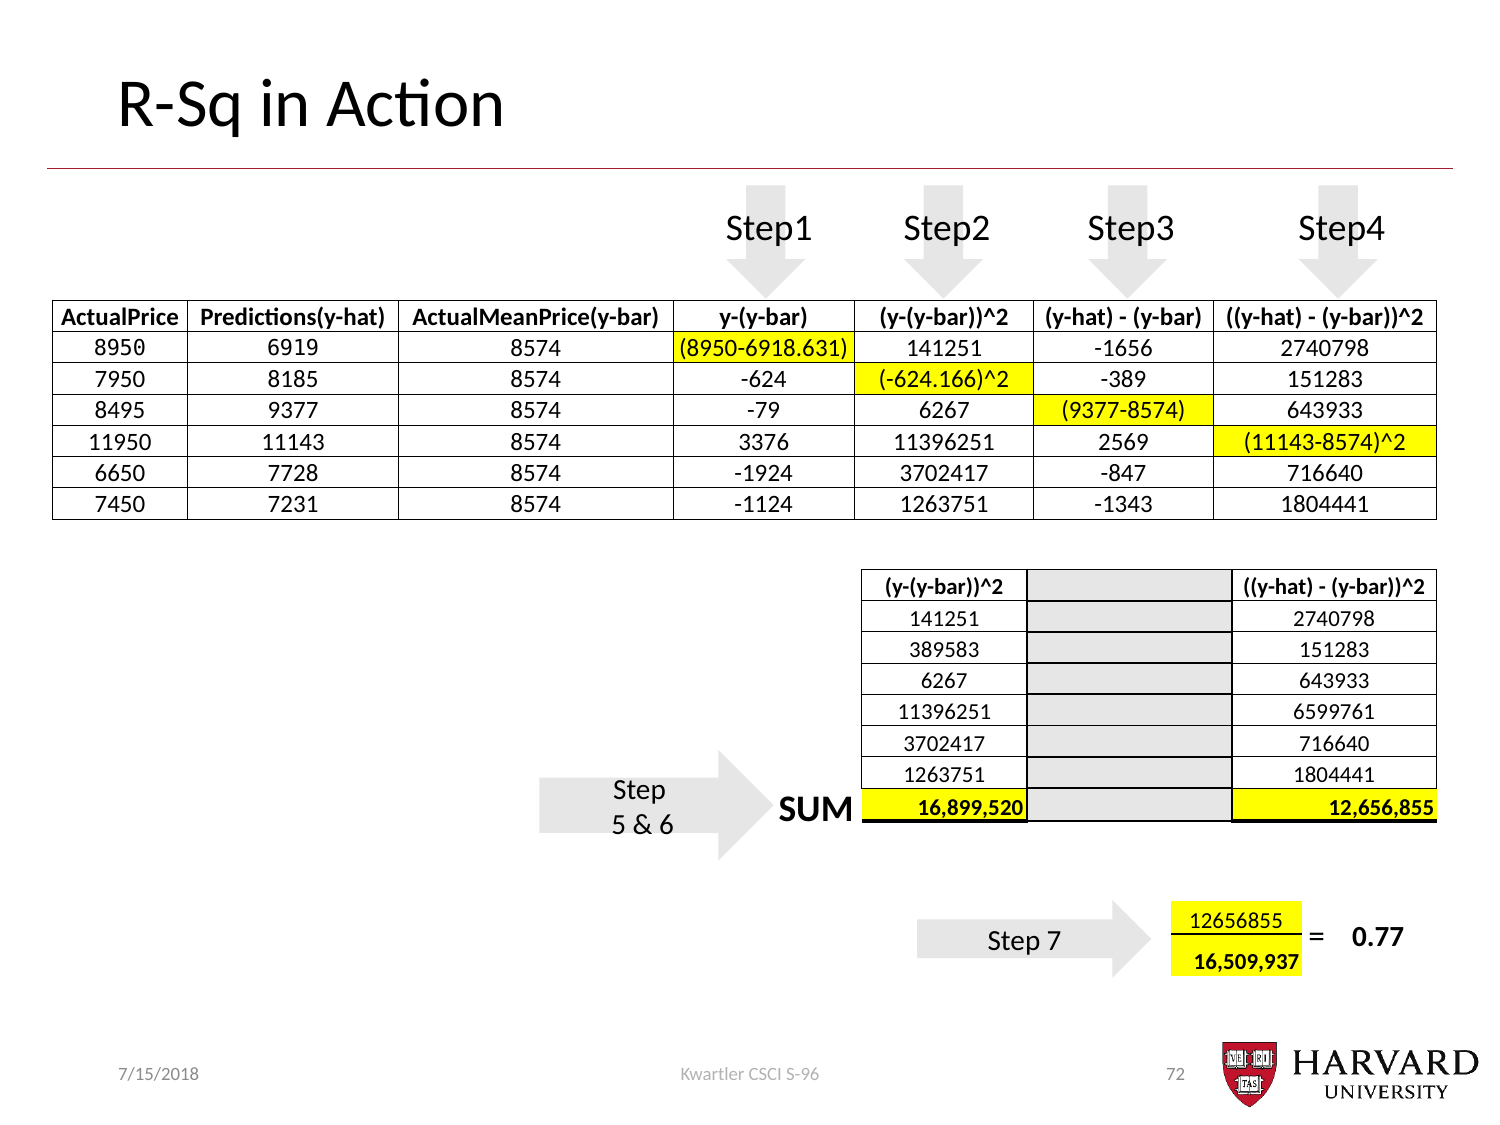

# R-Sq in Action

Step1

Step2

Step3

Step4
| ActualPrice | Predictions(y-hat) | ActualMeanPrice(y-bar) | y-(y-bar) | (y-(y-bar))^2 | (y-hat) - (y-bar) | ((y-hat) - (y-bar))^2 |
| --- | --- | --- | --- | --- | --- | --- |
| 8950 | 6919 | 8574 | (8950-6918.631) | 141251 | -1656 | 2740798 |
| 7950 | 8185 | 8574 | -624 | (-624.166)^2 | -389 | 151283 |
| 8495 | 9377 | 8574 | -79 | 6267 | (9377-8574) | 643933 |
| 11950 | 11143 | 8574 | 3376 | 11396251 | 2569 | (11143-8574)^2 |
| 6650 | 7728 | 8574 | -1924 | 3702417 | -847 | 716640 |
| 7450 | 7231 | 8574 | -1124 | 1263751 | -1343 | 1804441 |
| (y-(y-bar))^2 |  | ((y-hat) - (y-bar))^2 |
| --- | --- | --- |
| 141251 |  | 2740798 |
| 389583 |  | 151283 |
| 6267 |  | 643933 |
| 11396251 |  | 6599761 |
| 3702417 |  | 716640 |
| 1263751 |  | 1804441 |
| 16,899,520 |  | 12,656,855 |
Step
5 & 6
SUM
Step 7
| 12656855 | = | 0.77 |
| --- | --- | --- |
| 16,509,937 |  |  |
7/15/2018
Kwartler CSCI S-96
72